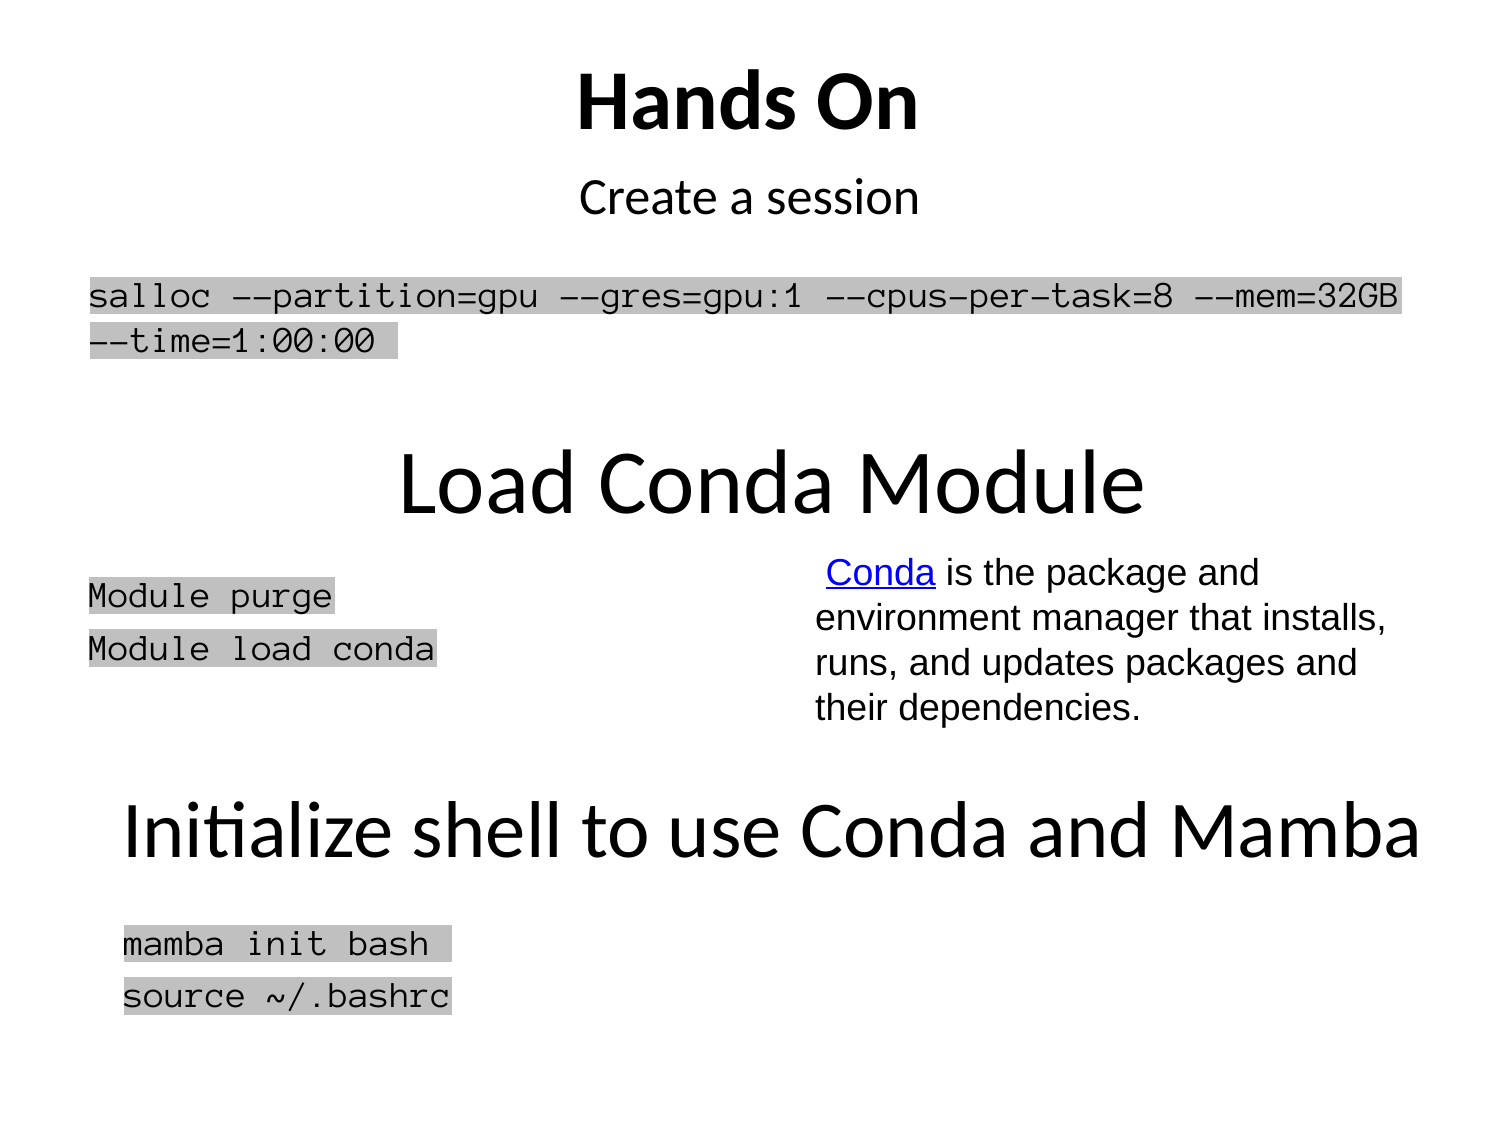

Hands On
# Create a session
salloc --partition=gpu --gres=gpu:1 --cpus-per-task=8 --mem=32GB --time=1:00:00
Load Conda Module
 Conda is the package and environment manager that installs, runs, and updates packages and their dependencies.
Module purge
Module load conda
Initialize shell to use Conda and Mamba
mamba init bash
source ~/.bashrc